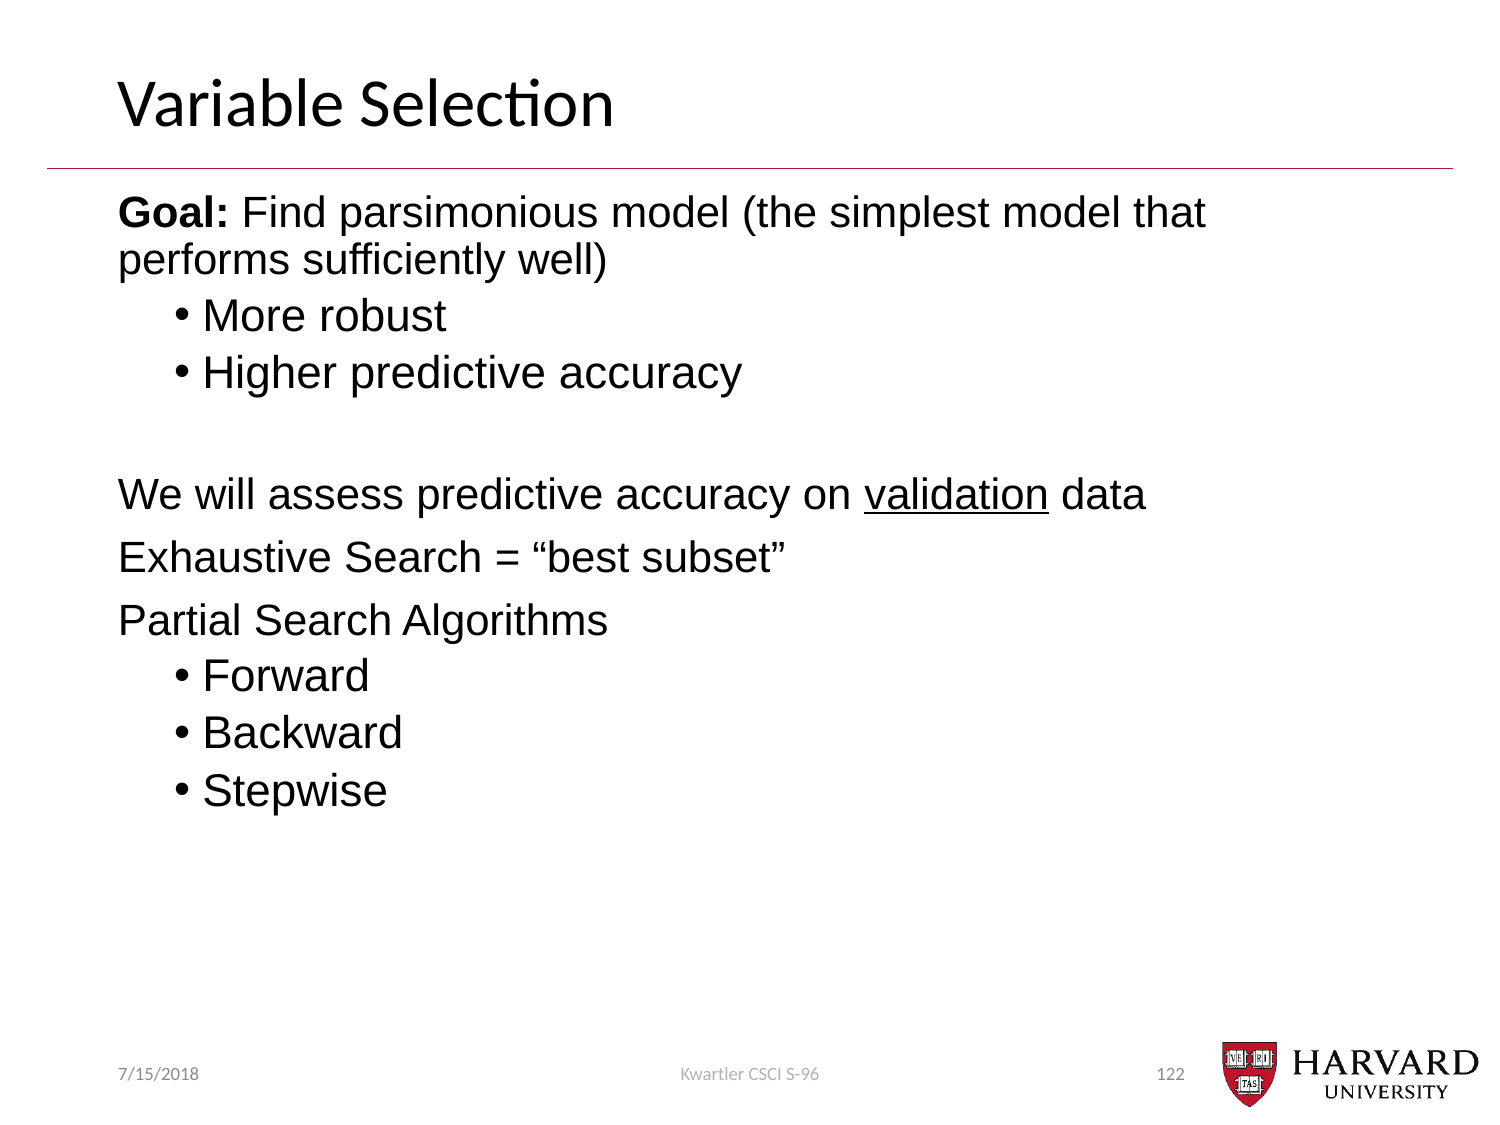

# Variable Selection
Goal: Find parsimonious model (the simplest model that performs sufficiently well)
More robust
Higher predictive accuracy

We will assess predictive accuracy on validation data
Exhaustive Search = “best subset”
Partial Search Algorithms
Forward
Backward
Stepwise
7/15/2018
Kwartler CSCI S-96
122